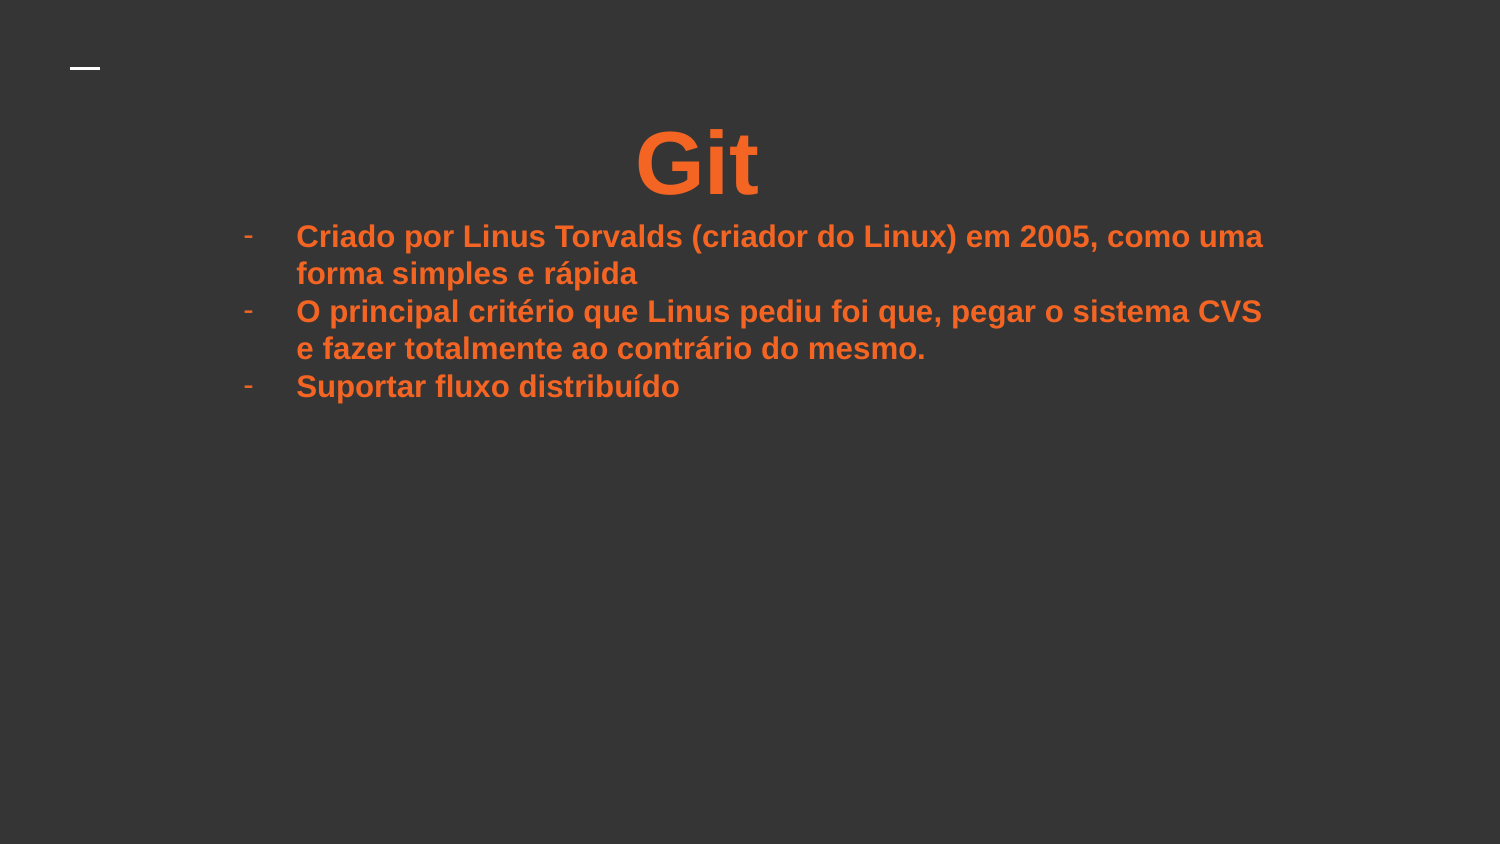

# Git
Criado por Linus Torvalds (criador do Linux) em 2005, como uma forma simples e rápida
O principal critério que Linus pediu foi que, pegar o sistema CVS e fazer totalmente ao contrário do mesmo.
Suportar fluxo distribuído